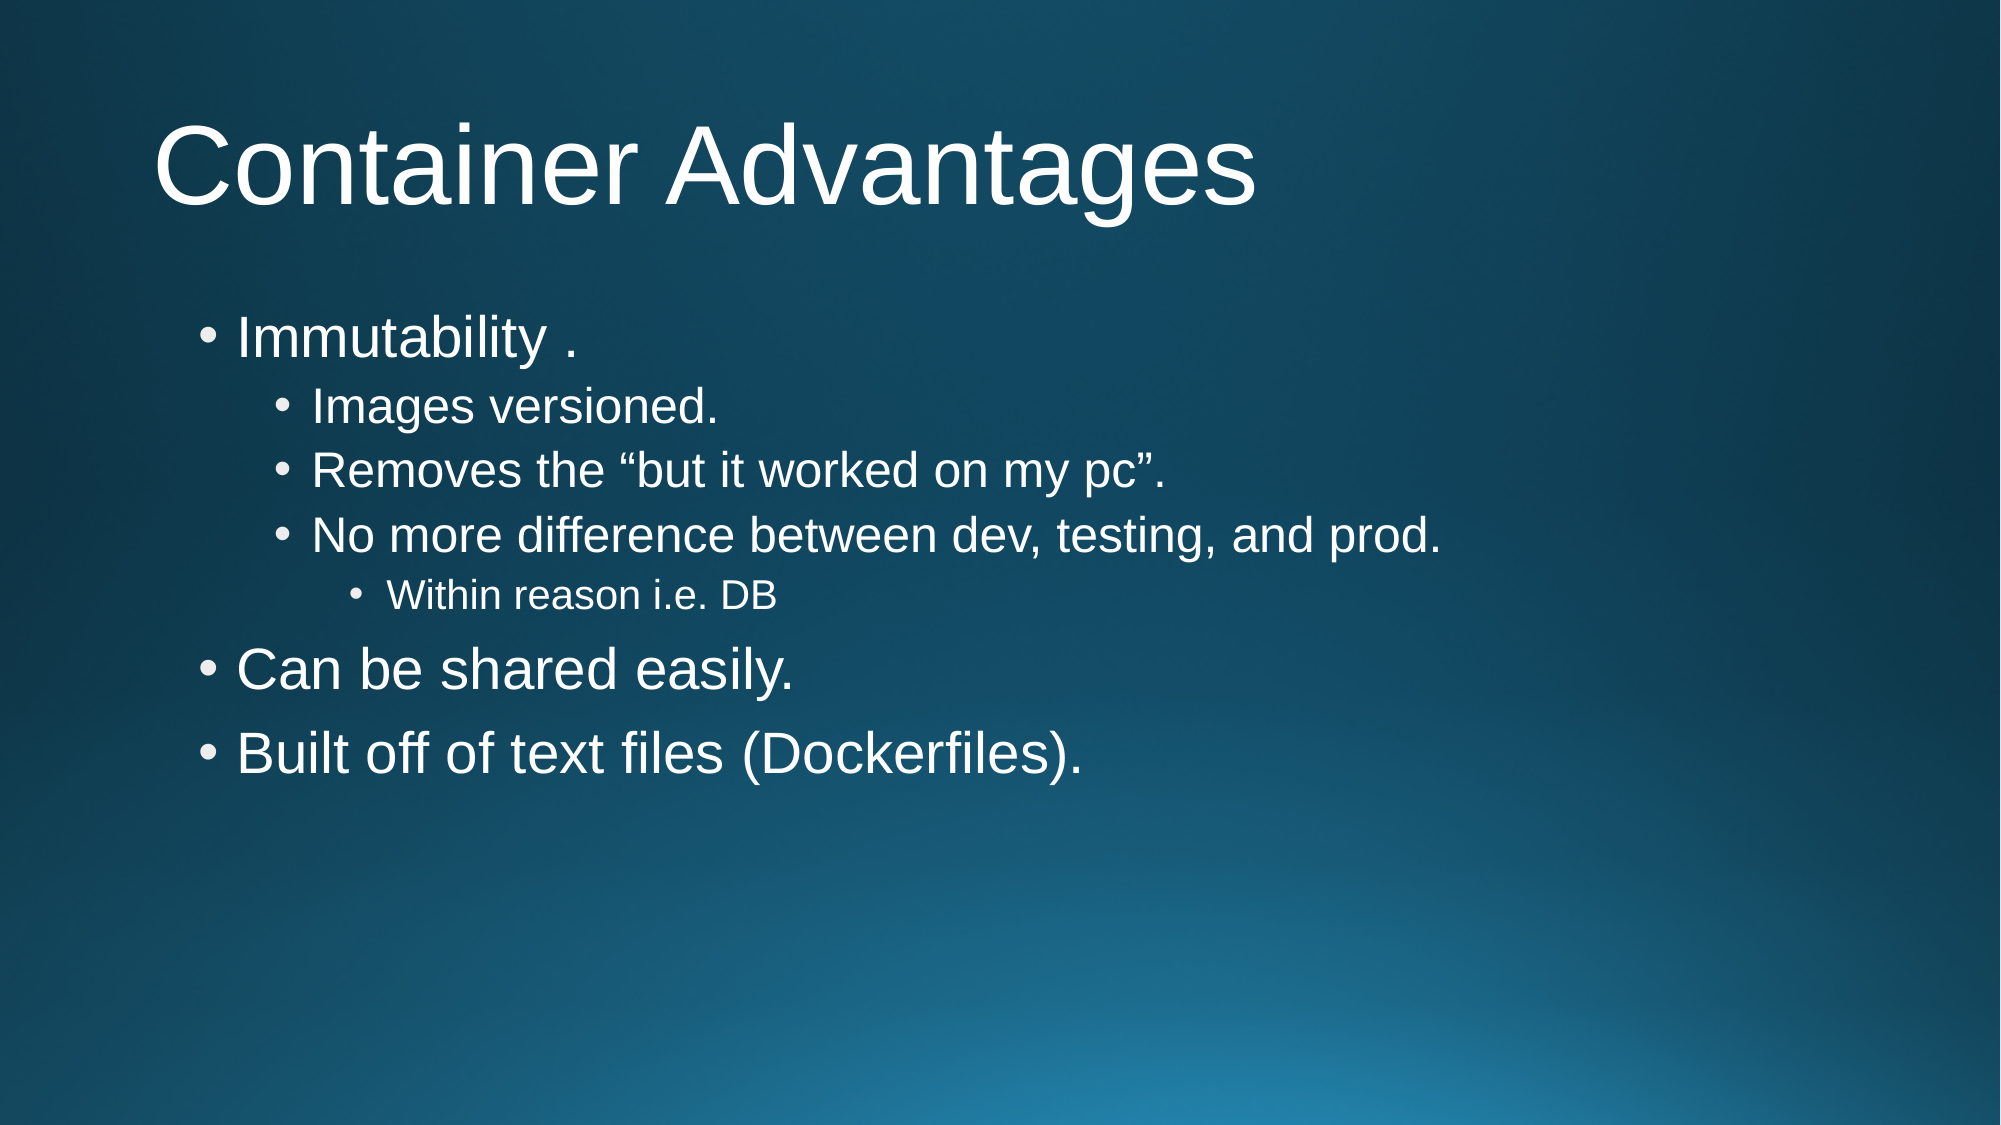

# Container Advantages
Immutability .
Images versioned.
Removes the “but it worked on my pc”.
No more difference between dev, testing, and prod.
Within reason i.e. DB
Can be shared easily.
Built off of text files (Dockerfiles).